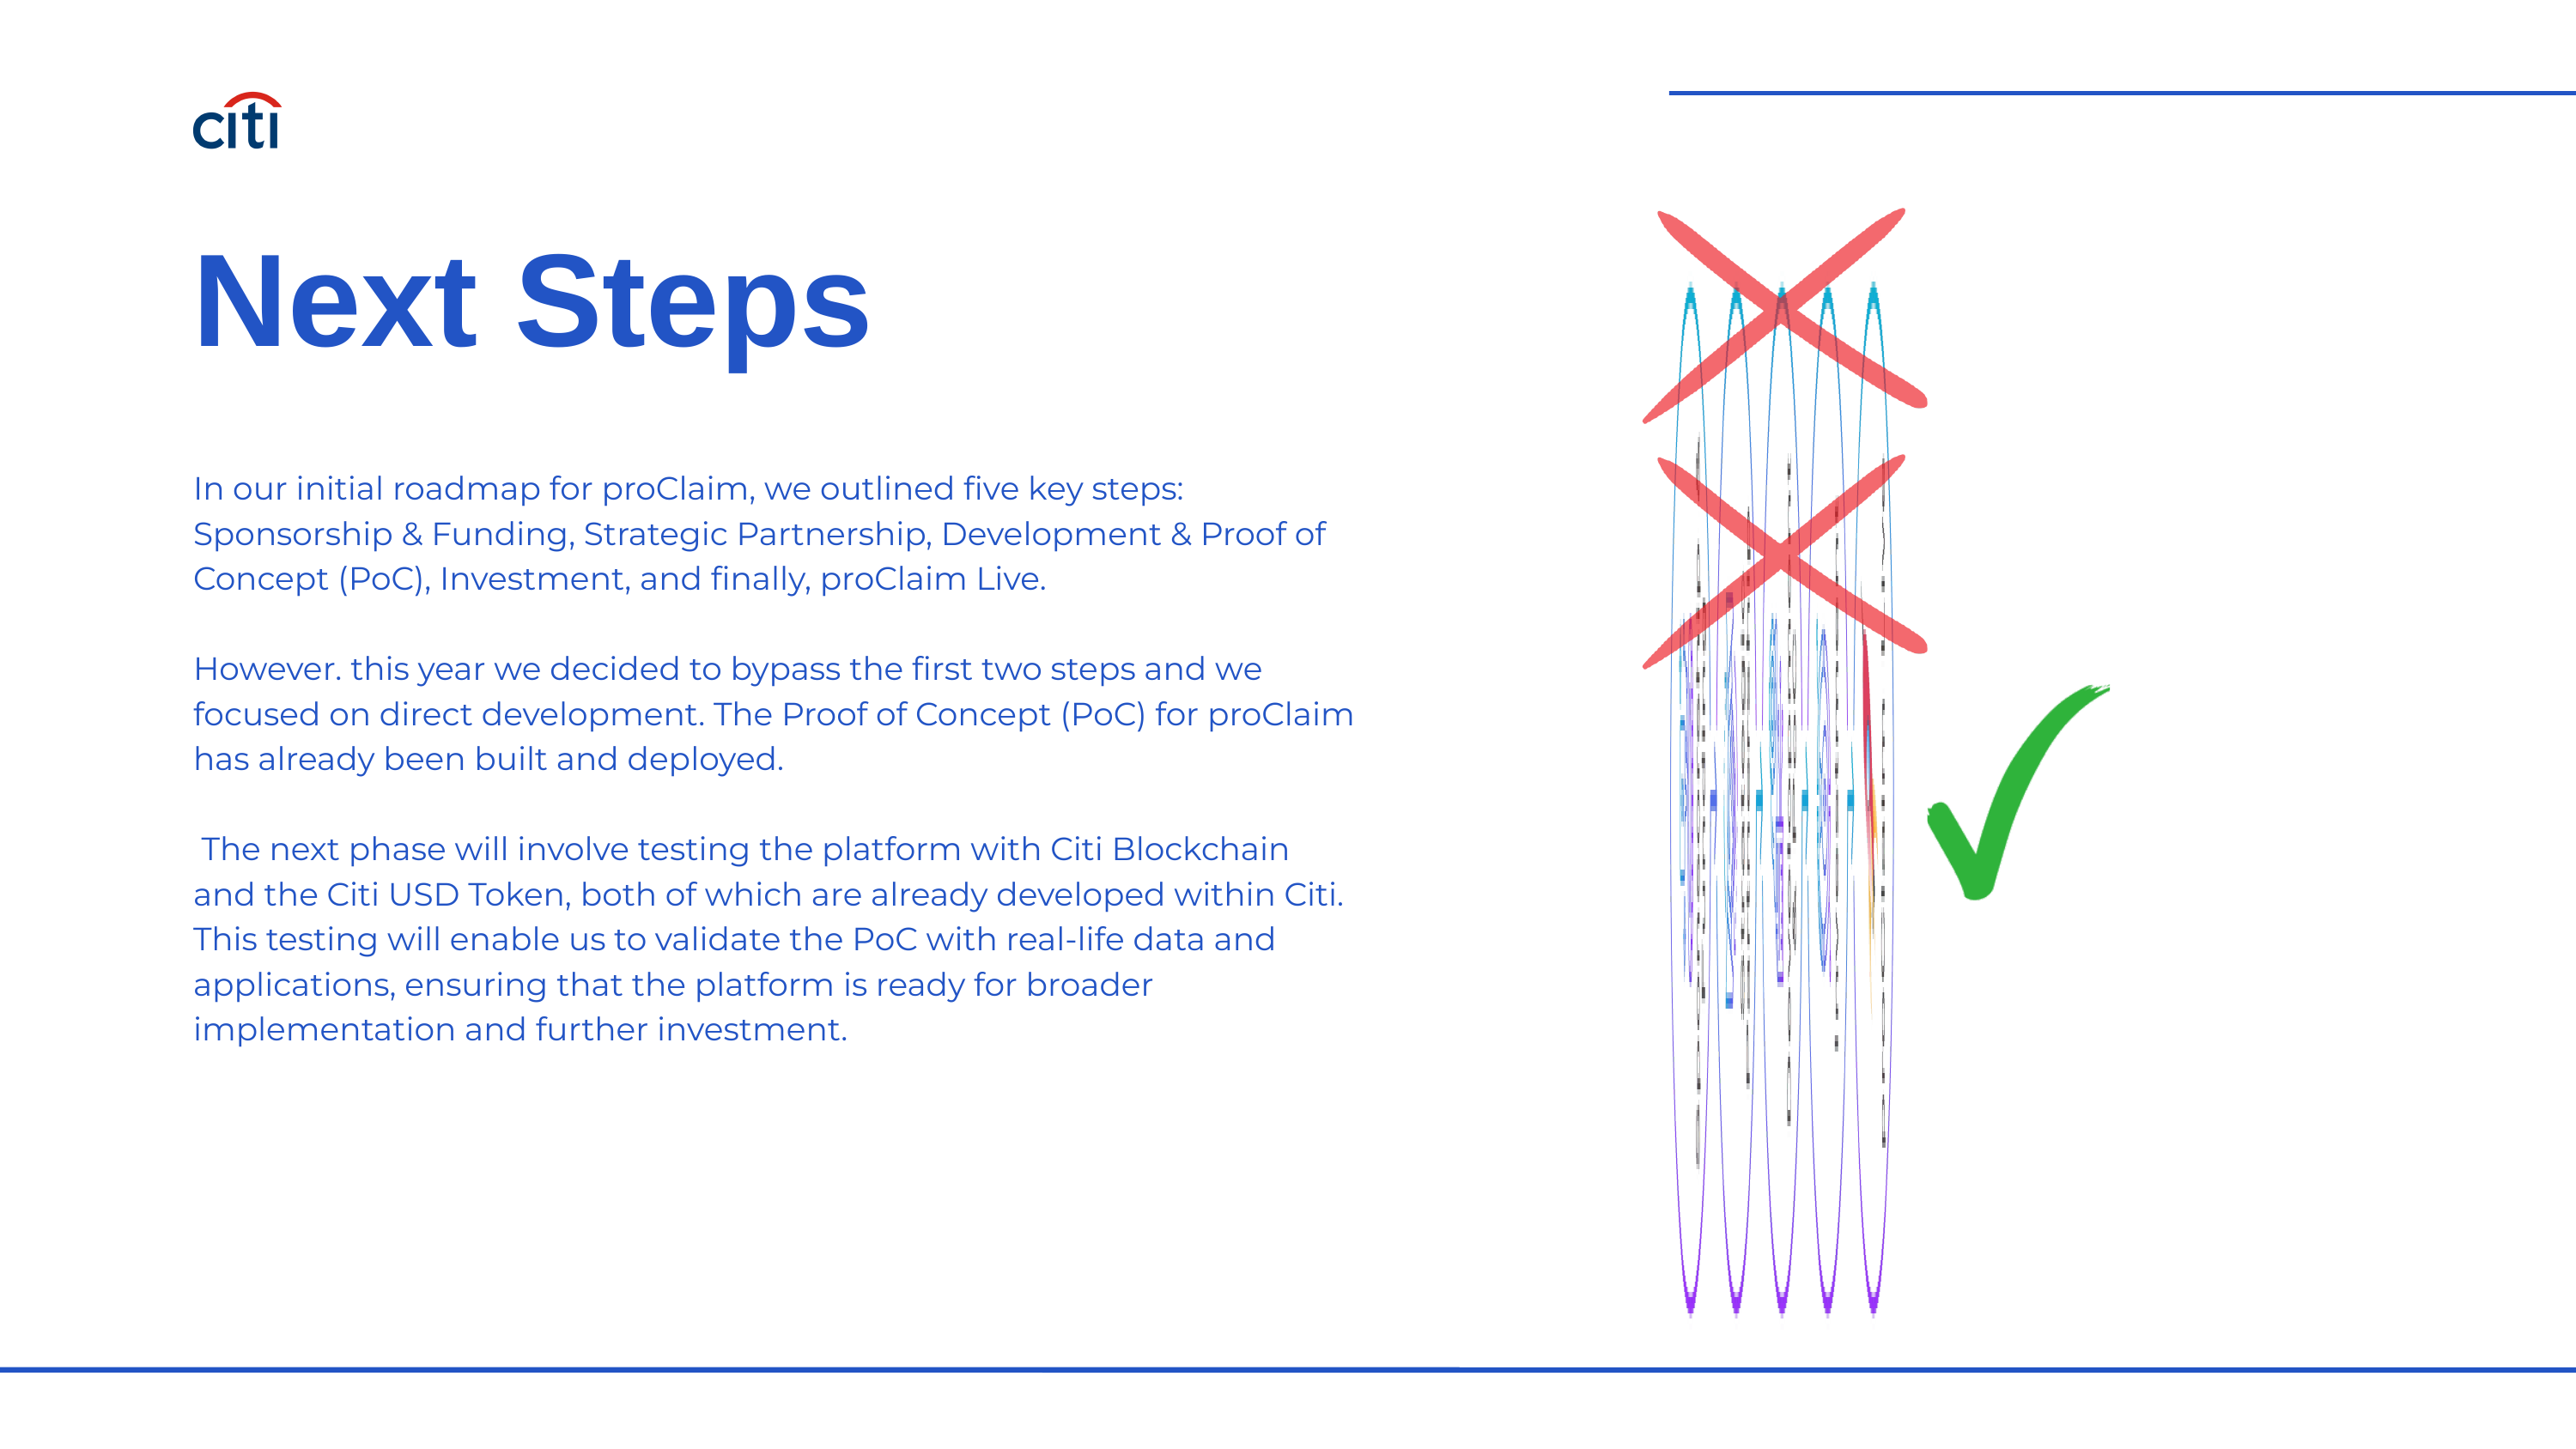

Next Steps

In our initial roadmap for proClaim, we outlined five key steps: Sponsorship & Funding, Strategic Partnership, Development & Proof of Concept (PoC), Investment, and finally, proClaim Live.

However. this year we decided to bypass the first two steps and we focused on direct development. The Proof of Concept (PoC) for proClaim has already been built and deployed.

 The next phase will involve testing the platform with Citi Blockchain and the Citi USD Token, both of which are already developed within Citi. This testing will enable us to validate the PoC with real-life data and applications, ensuring that the platform is ready for broader implementation and further investment.